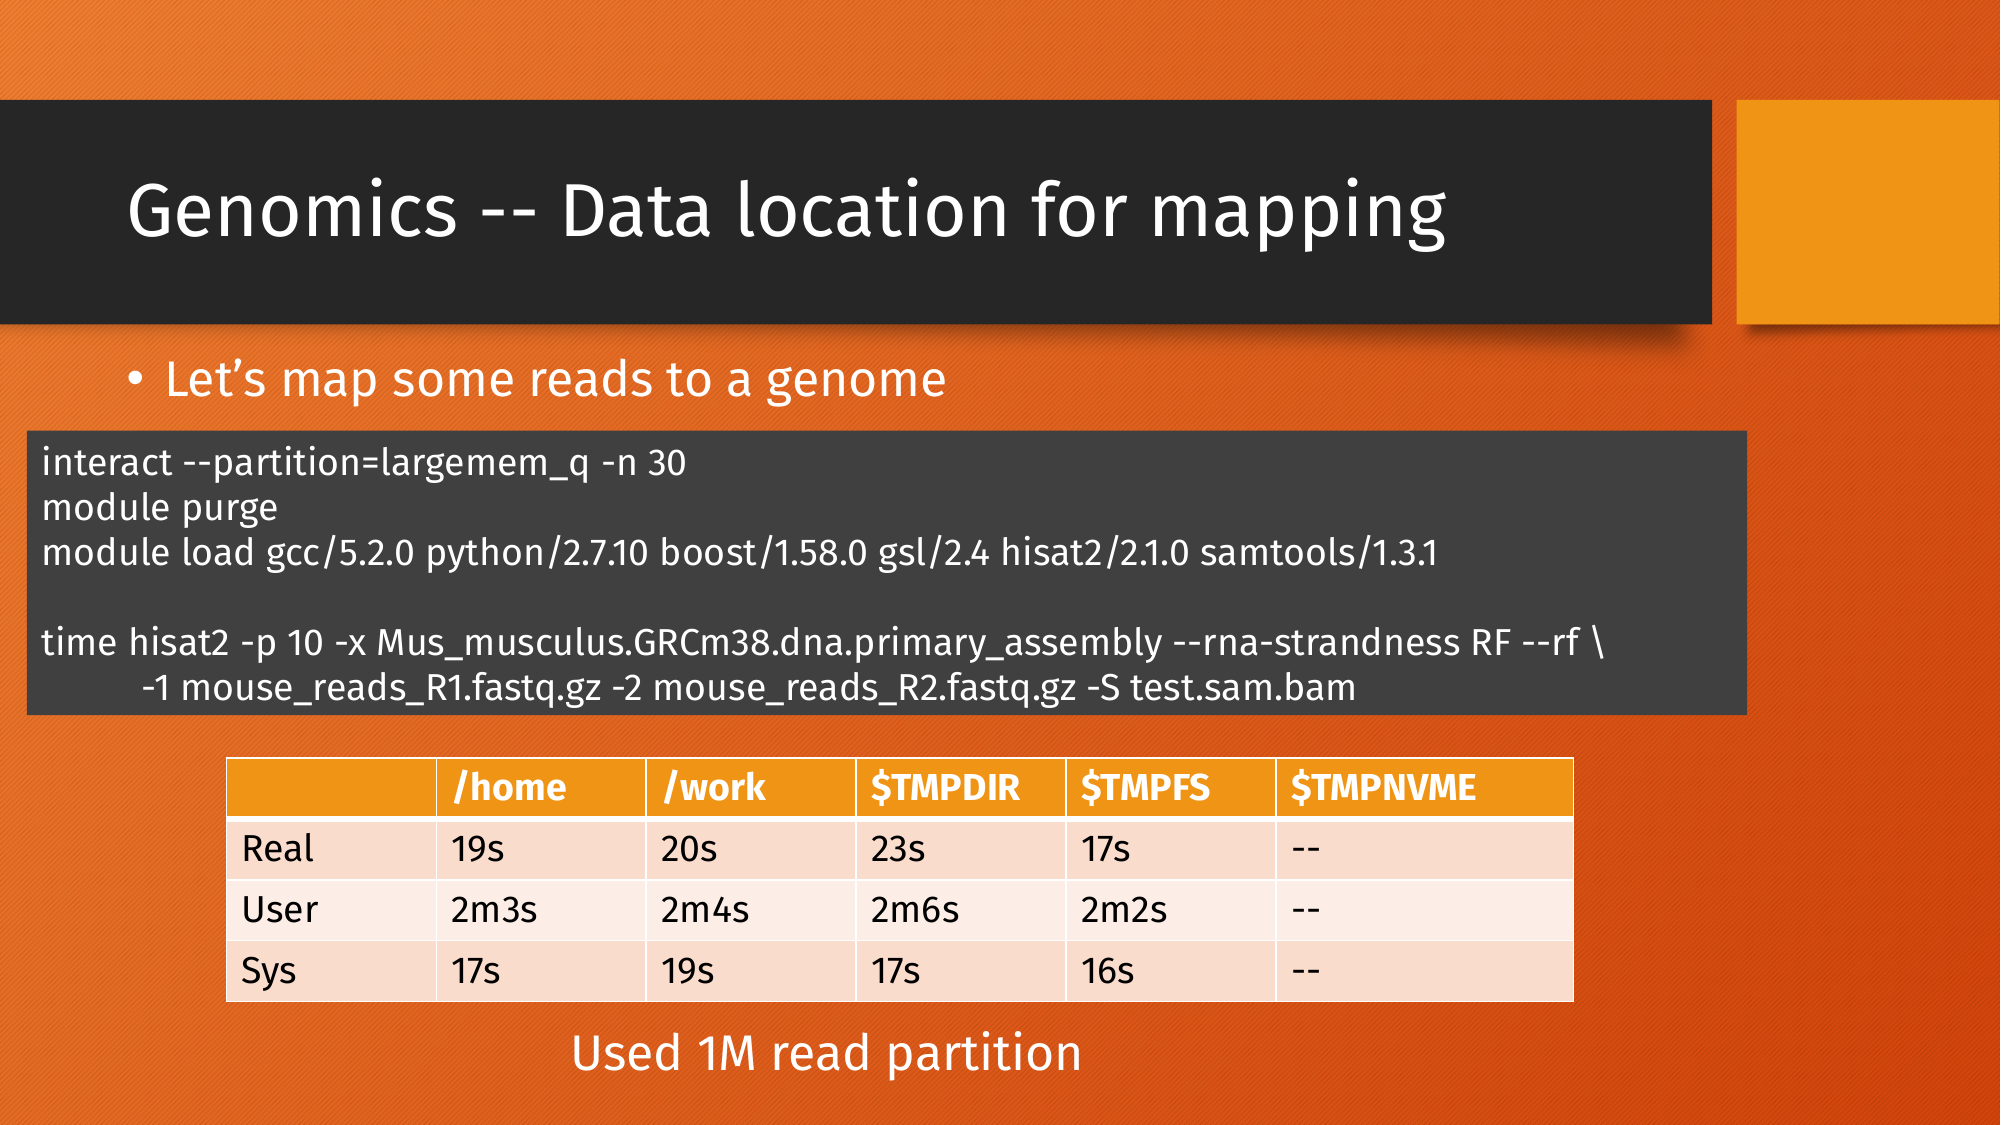

# Genomics -- Data location for mapping
Let’s map some reads to a genome
interact --partition=largemem_q -n 30
module purge
module load gcc/5.2.0 python/2.7.10 boost/1.58.0 gsl/2.4 hisat2/2.1.0 samtools/1.3.1

time hisat2 -p 10 -x Mus_musculus.GRCm38.dna.primary_assembly --rna-strandness RF --rf \
          -1 mouse_reads_R1.fastq.gz -2 mouse_reads_R2.fastq.gz -S test.sam.bam
|  | /home | /work | $TMPDIR | $TMPFS | $TMPNVME |
| --- | --- | --- | --- | --- | --- |
| Real | 19s | 20s | 23s | 17s | -- |
| User | 2m3s | 2m4s | 2m6s | 2m2s | -- |
| Sys | 17s | 19s | 17s | 16s | -- |
Used 1M read partition